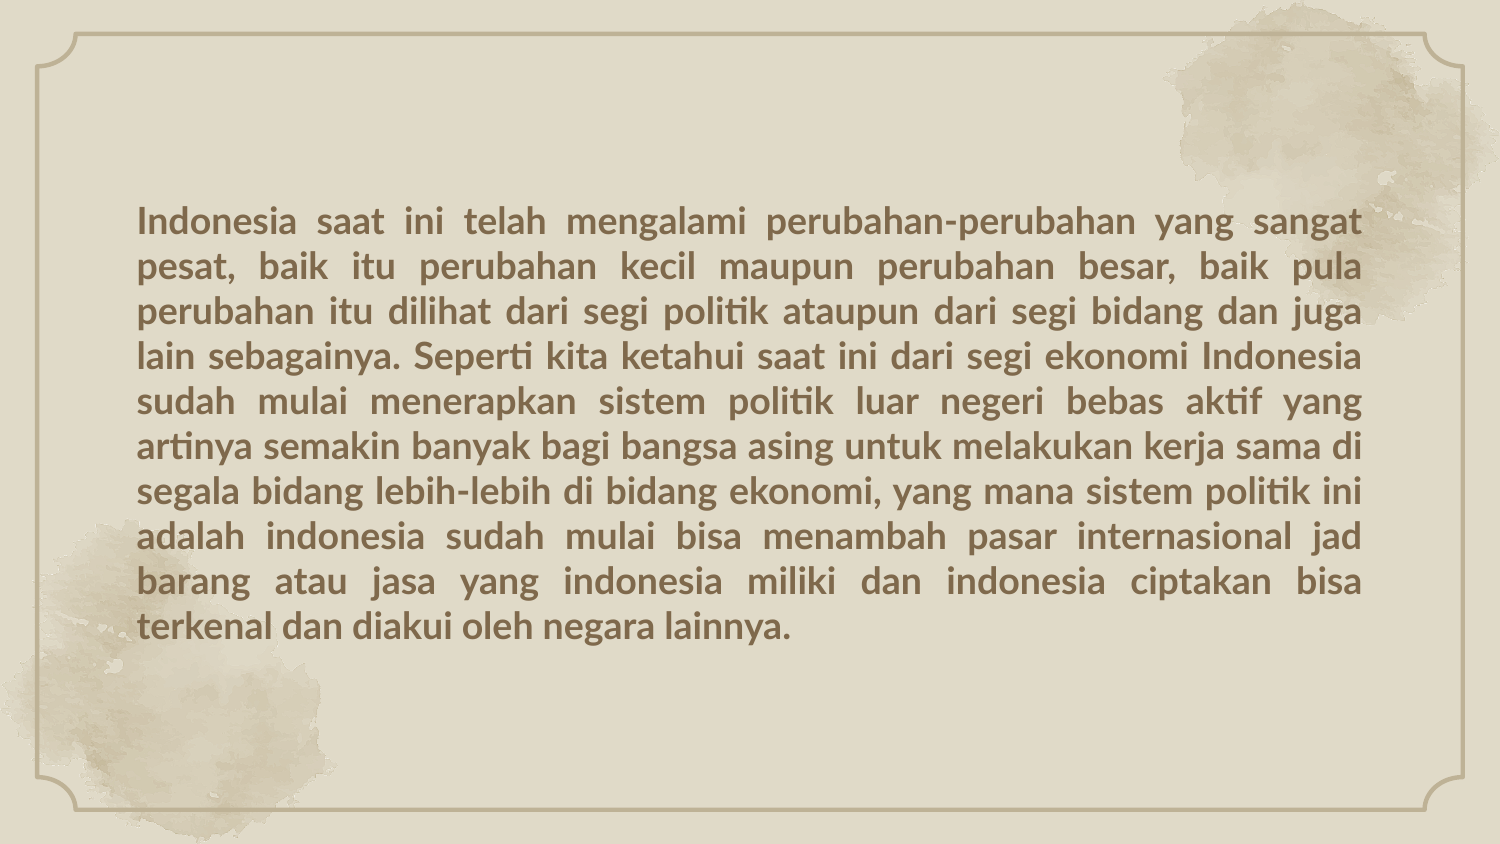

Indonesia saat ini telah mengalami perubahan-perubahan yang sangat pesat, baik itu perubahan kecil maupun perubahan besar, baik pula perubahan itu dilihat dari segi politik ataupun dari segi bidang dan juga lain sebagainya. Seperti kita ketahui saat ini dari segi ekonomi Indonesia sudah mulai menerapkan sistem politik luar negeri bebas aktif yang artinya semakin banyak bagi bangsa asing untuk melakukan kerja sama di segala bidang lebih-lebih di bidang ekonomi, yang mana sistem politik ini adalah indonesia sudah mulai bisa menambah pasar internasional jad barang atau jasa yang indonesia miliki dan indonesia ciptakan bisa terkenal dan diakui oleh negara lainnya.